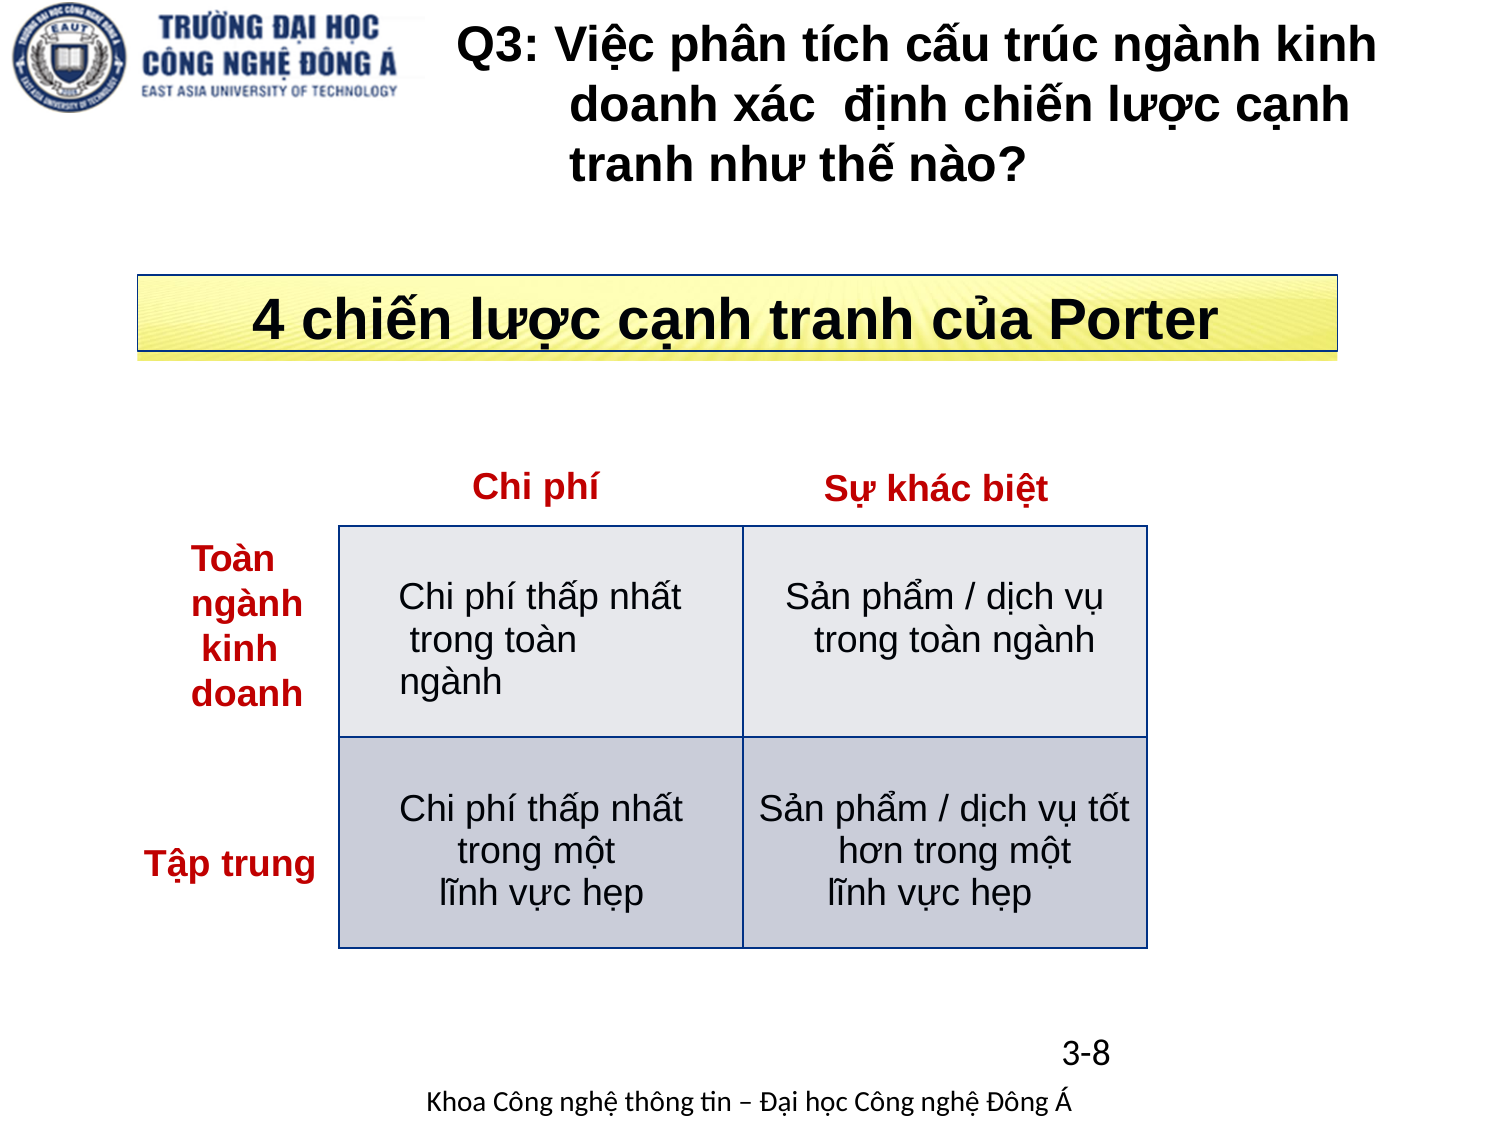

# Q3: Việc phân tích cấu trúc ngành kinh doanh xác  định chiến lược cạnh tranh như thế nào?

4 chiến lược cạnh tranh của Porter
Chi phí
Sự khác biệt
| Chi phí thấp nhất trong toàn ngành | Sản phẩm / dịch vụ trong toàn ngành |
| --- | --- |
| Chi phí thấp nhất trong một lĩnh vực hẹp | Sản phẩm / dịch vụ tốt hơn trong một lĩnh vực hẹp |
Toàn  ngành  kinh  doanh
Tập trung
3-8